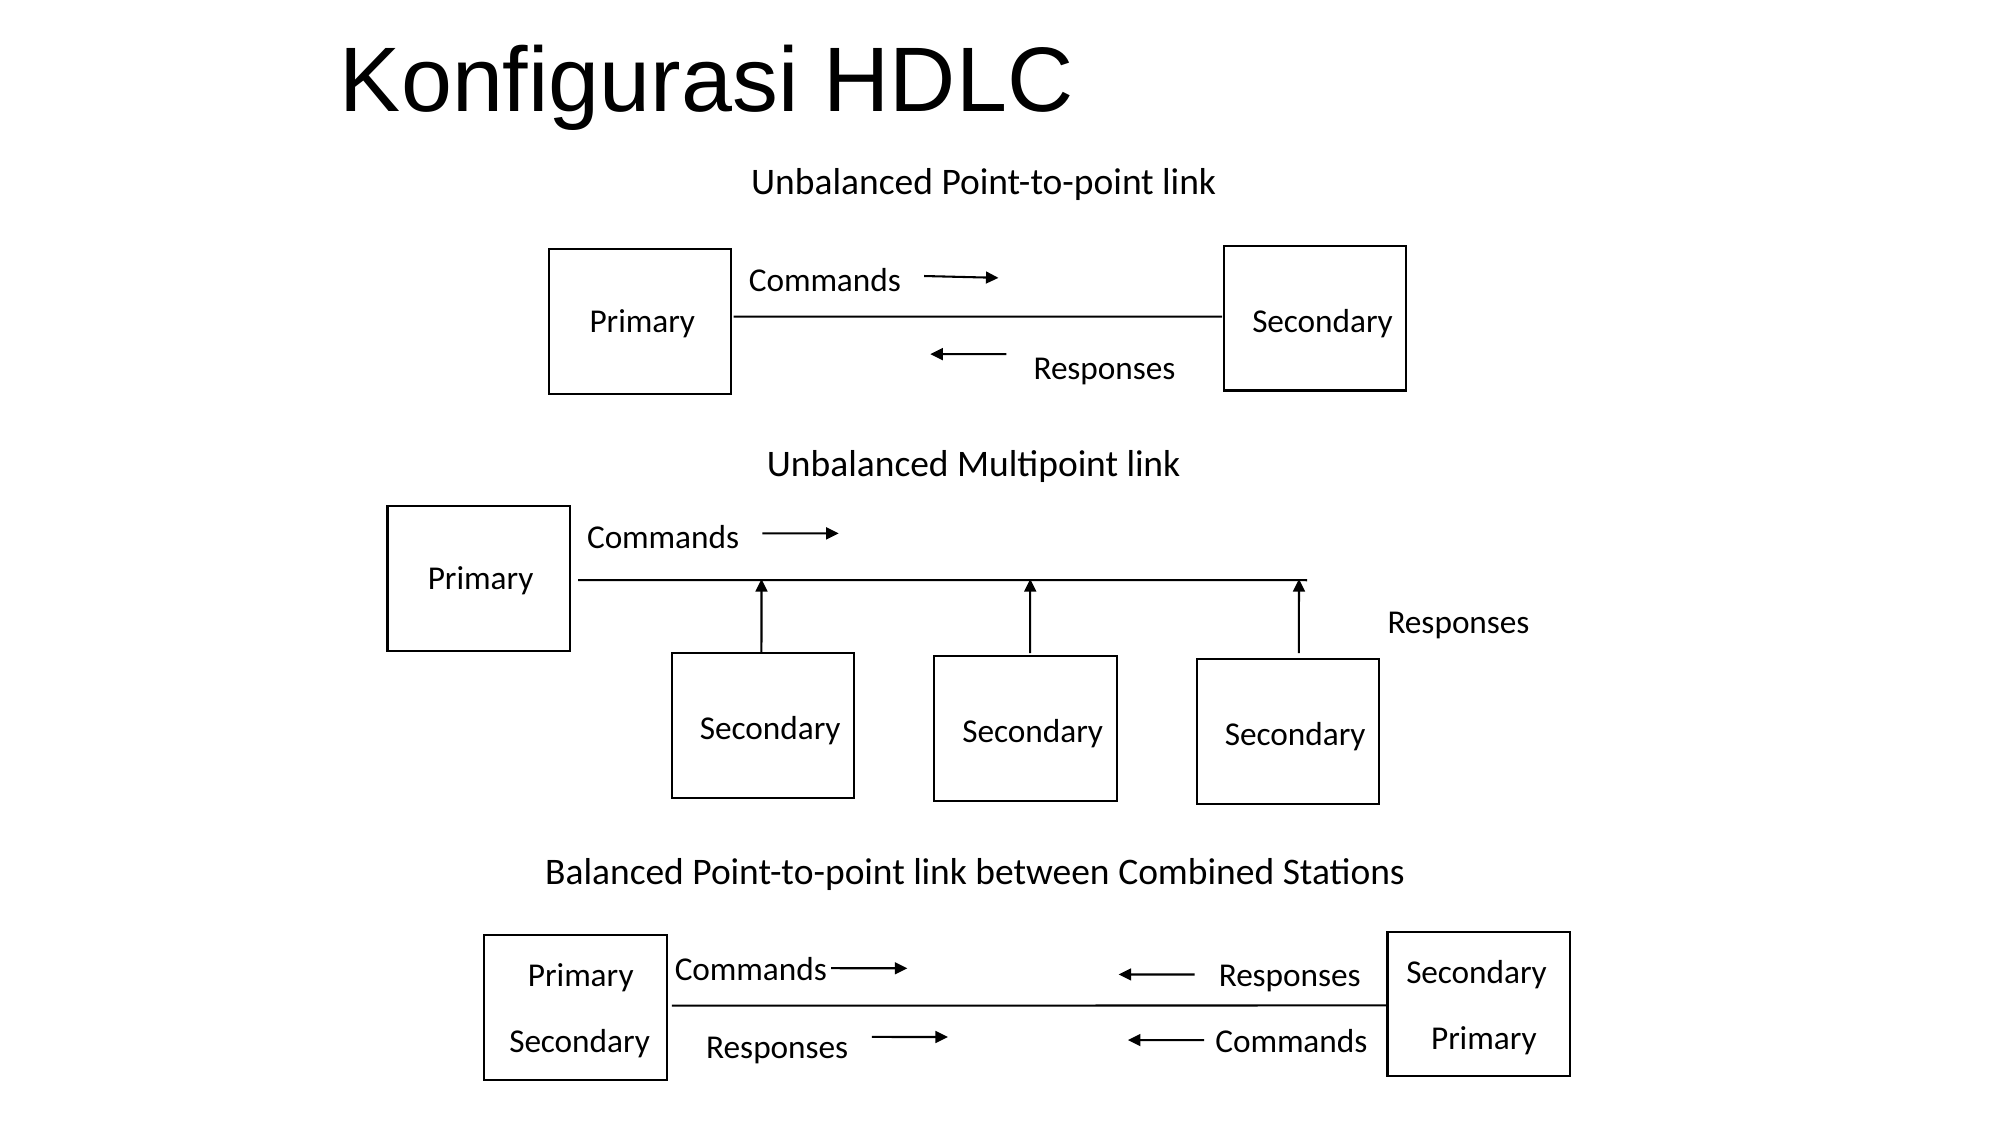

# Konfigurasi HDLC
Unbalanced Point-to-point link

Commands

Primary
Secondary

Responses

Unbalanced Multipoint link

Commands

Primary

Responses

Secondary
Secondary
Secondary
Balanced Point-to-point link between Combined Stations

Commands
Secondary
Primary
Responses

Primary
Secondary
Commands
Responses